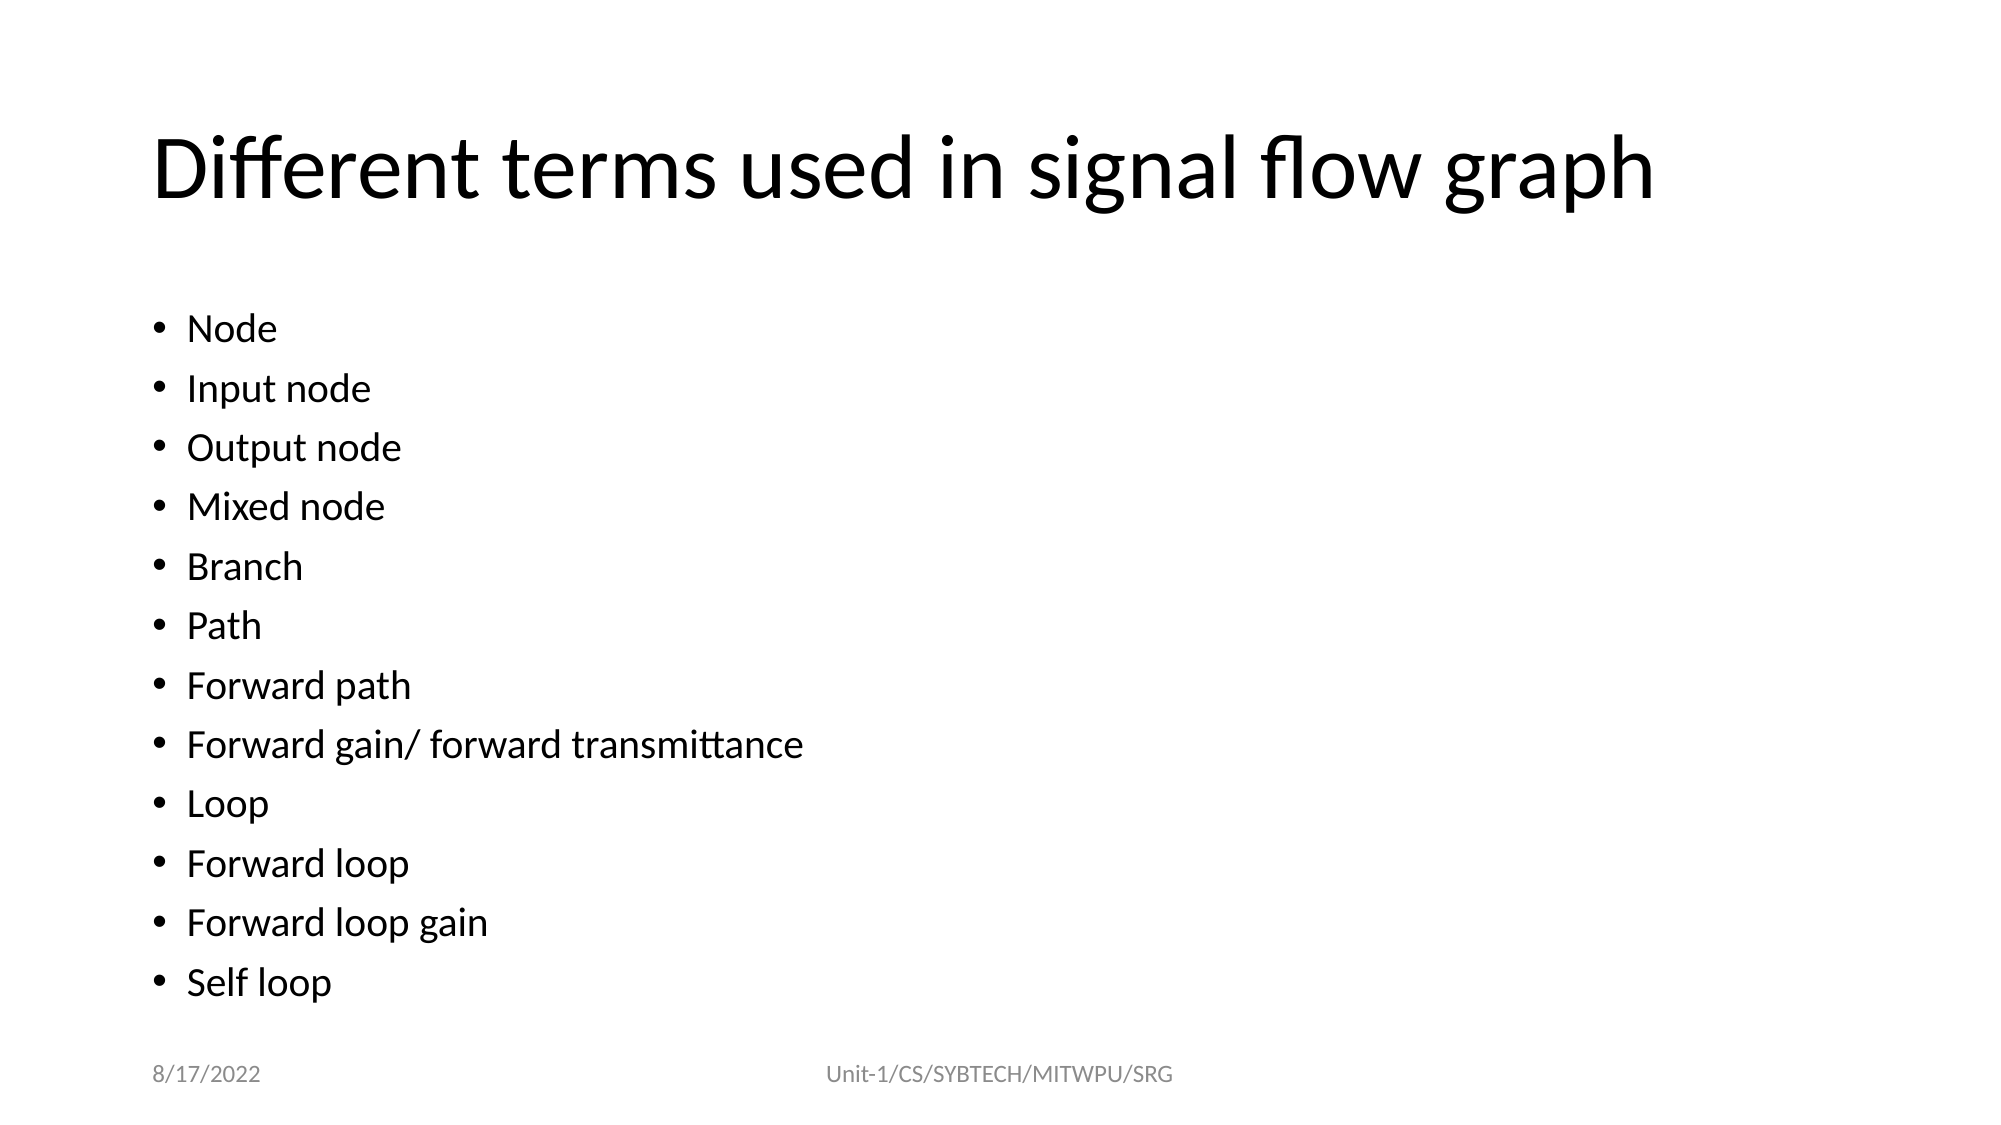

# Different terms used in signal flow graph
Node
Input node
Output node
Mixed node
Branch
Path
Forward path
Forward gain/ forward transmittance
Loop
Forward loop
Forward loop gain
Self loop

8/17/2022
Unit-1/CS/SYBTECH/MITWPU/SRG